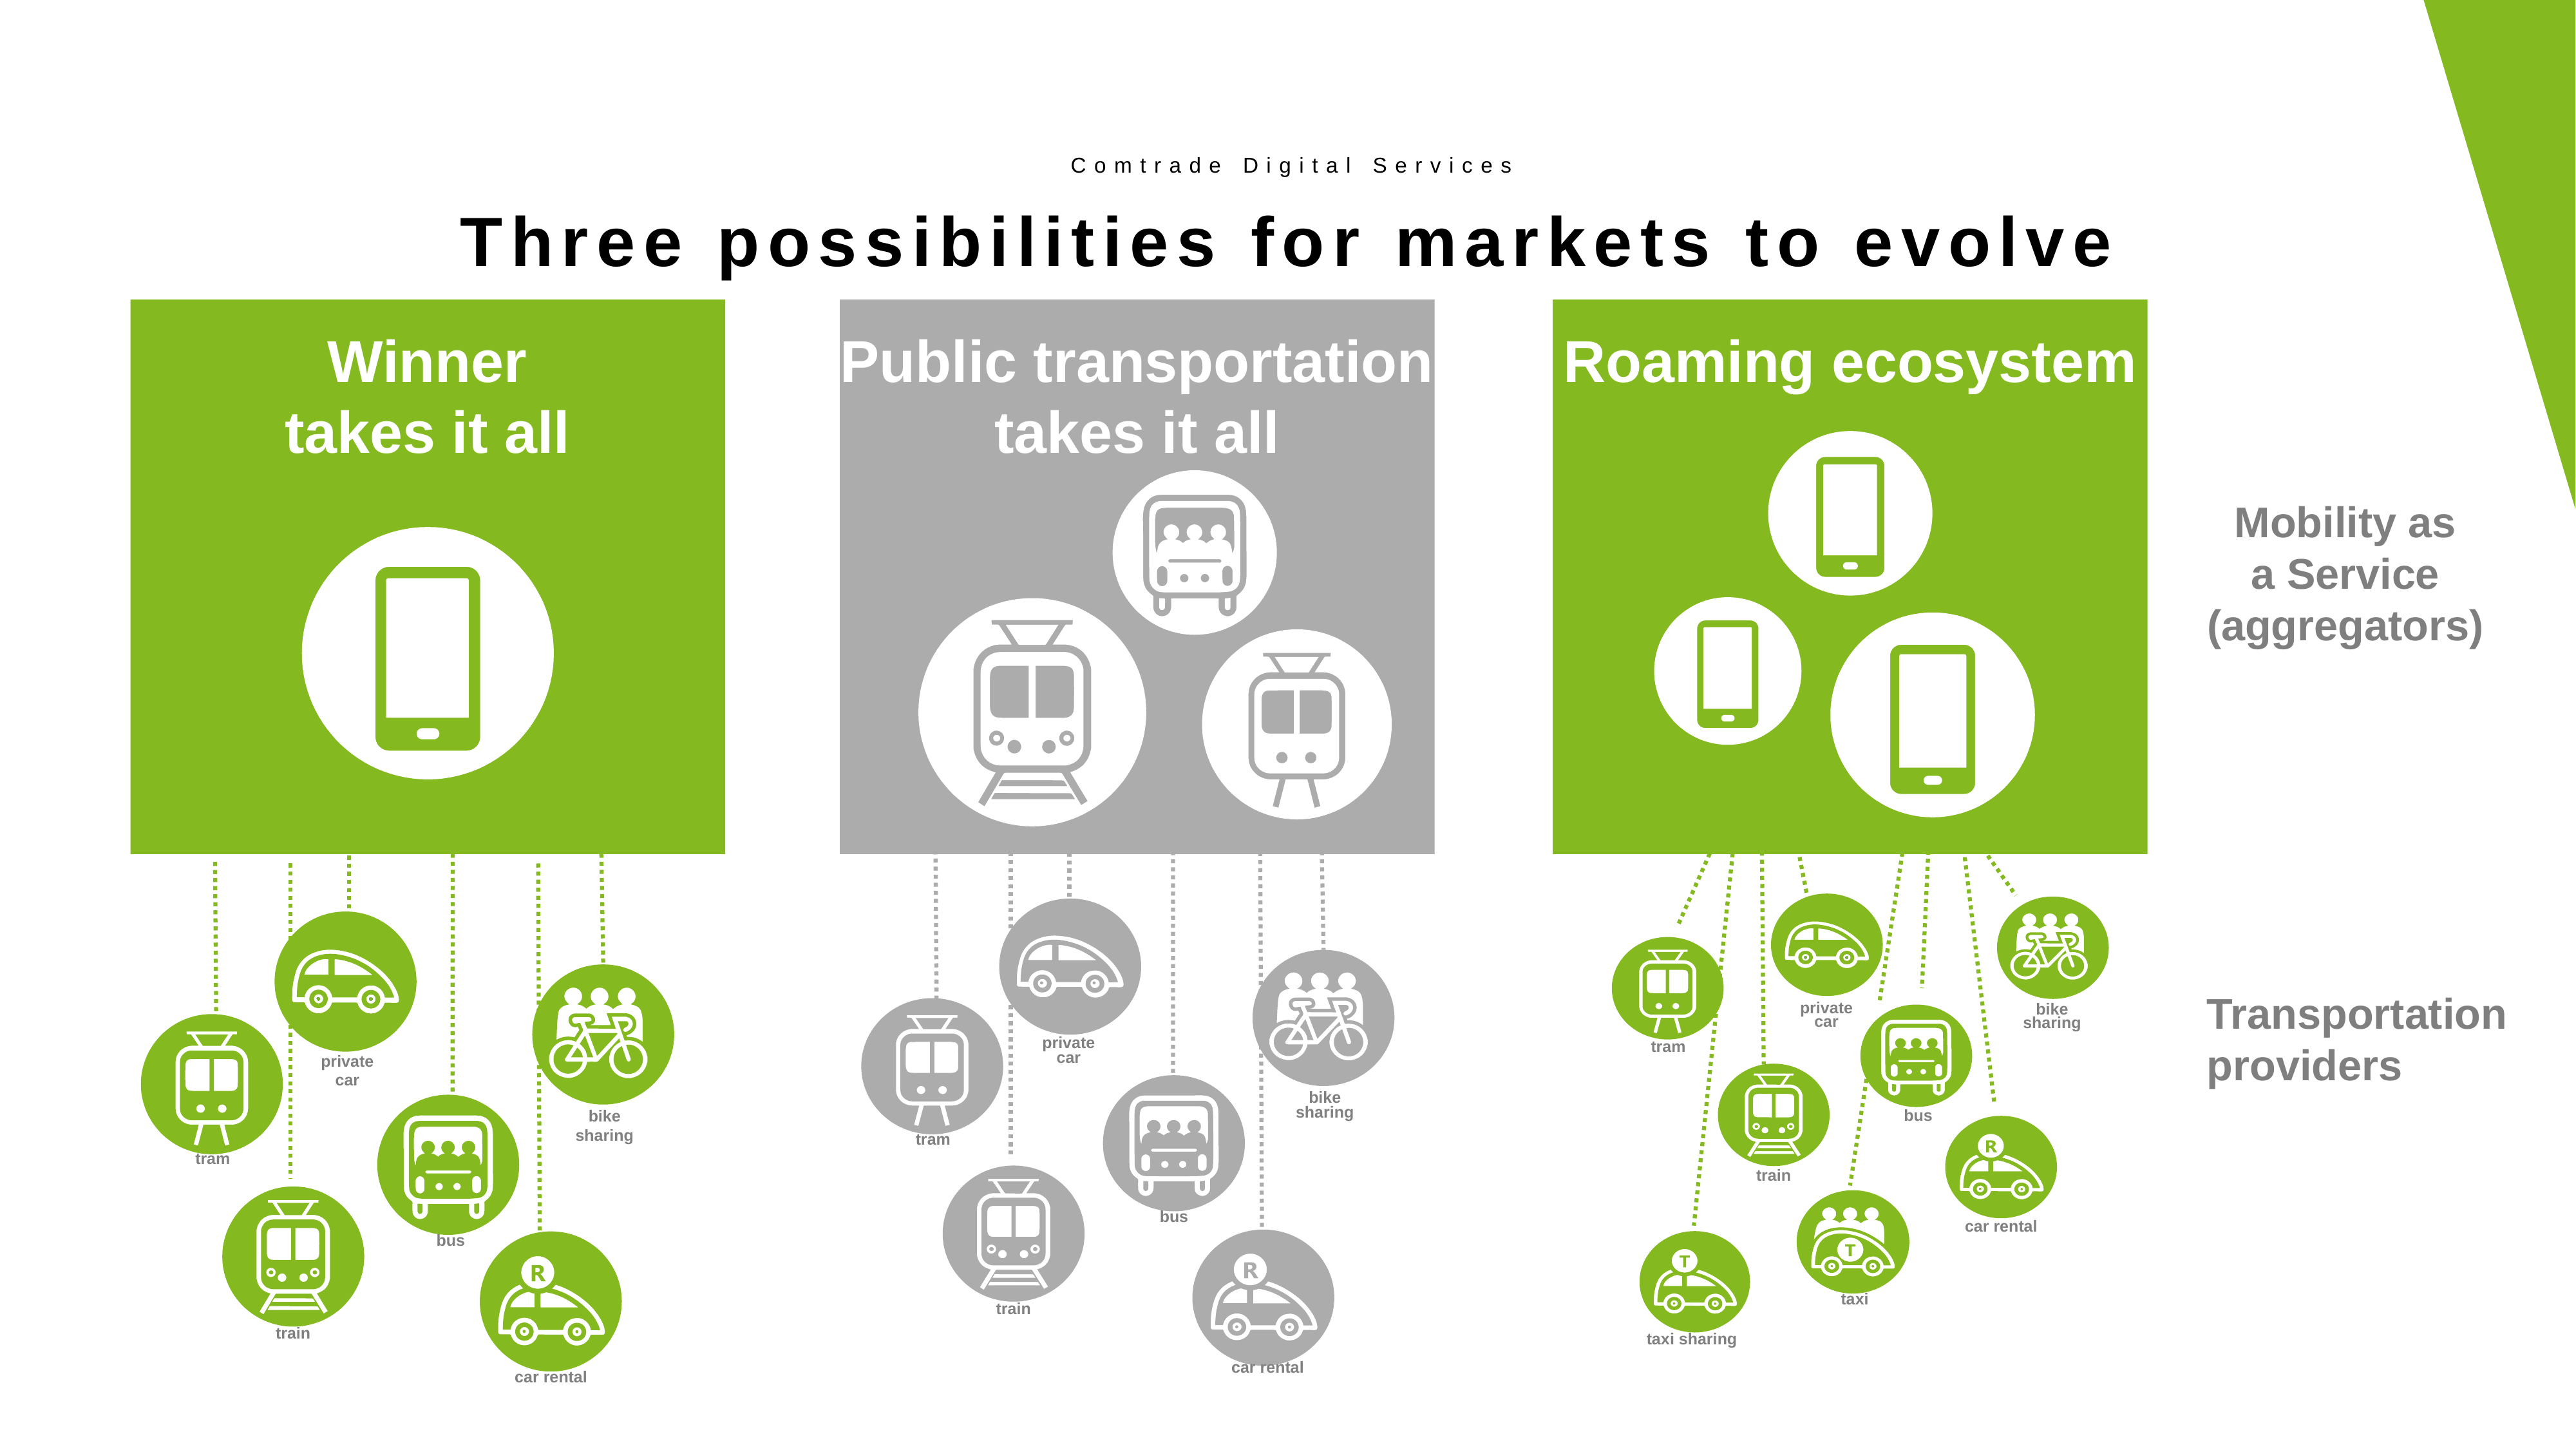

Comtrade Digital Services
Three possibilities for markets to evolve

Winner
takes it all

Public transportation
takes it all

Roaming ecosystem

Mobility as
a Service
(aggregators)

tram

private
car

train

taxi sharing

taxi

bike
sharing

car rental

bus

private
car

bike
sharing
tram

bus

train
car rental

bus

bike
sharing

private
car

tram

train

car rental
Transportation
providers